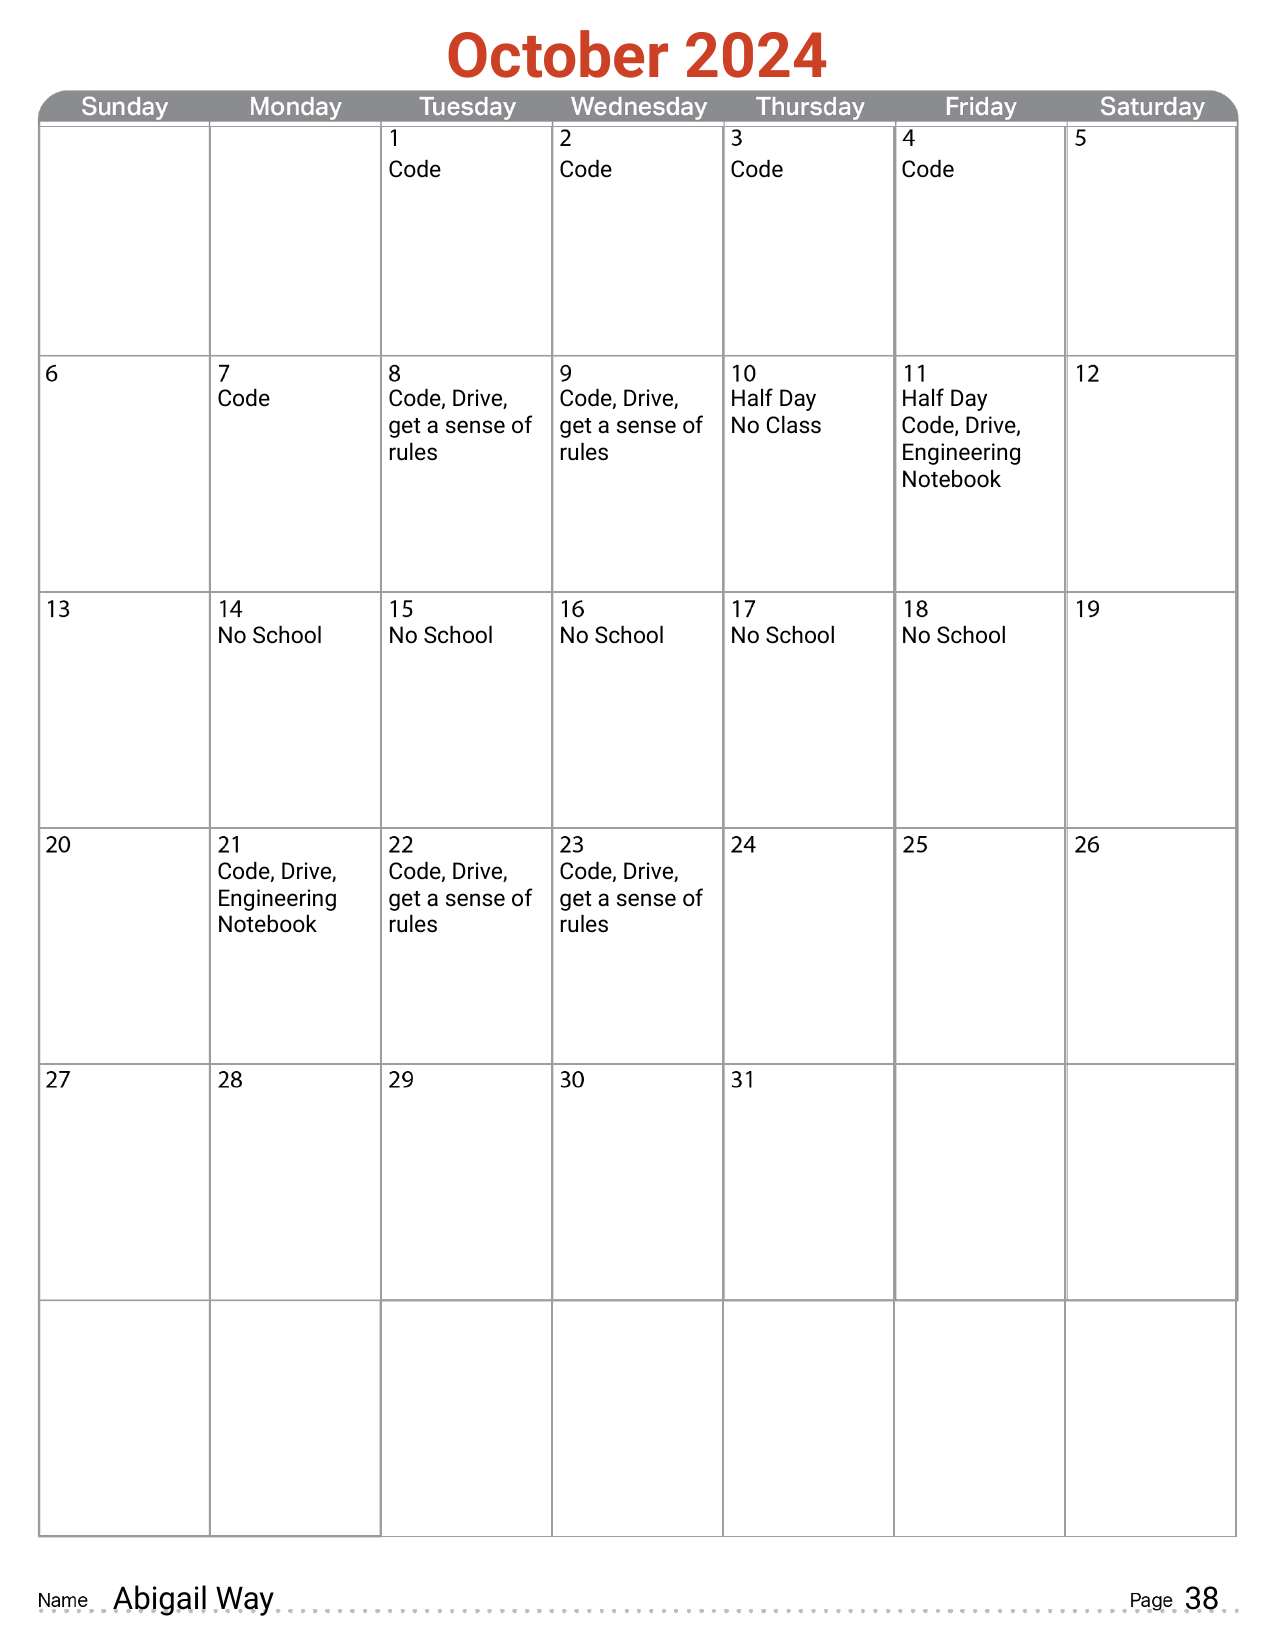

# October 2024
|  |  | Code | Code | Code | Code |  |
| --- | --- | --- | --- | --- | --- | --- |
|  | Code | Code, Drive, get a sense of rules | Code, Drive, get a sense of rules | Half Day No Class | Half Day Code, Drive, Engineering Notebook |  |
|  | No School | No School | No School | No School | No School |  |
|  | Code, Drive, Engineering Notebook | Code, Drive, get a sense of rules | Code, Drive, get a sense of rules |  |  |  |
|  |  |  |  |  |  |  |
|  |  |  |  |  |  |  |
38
Abigail Way